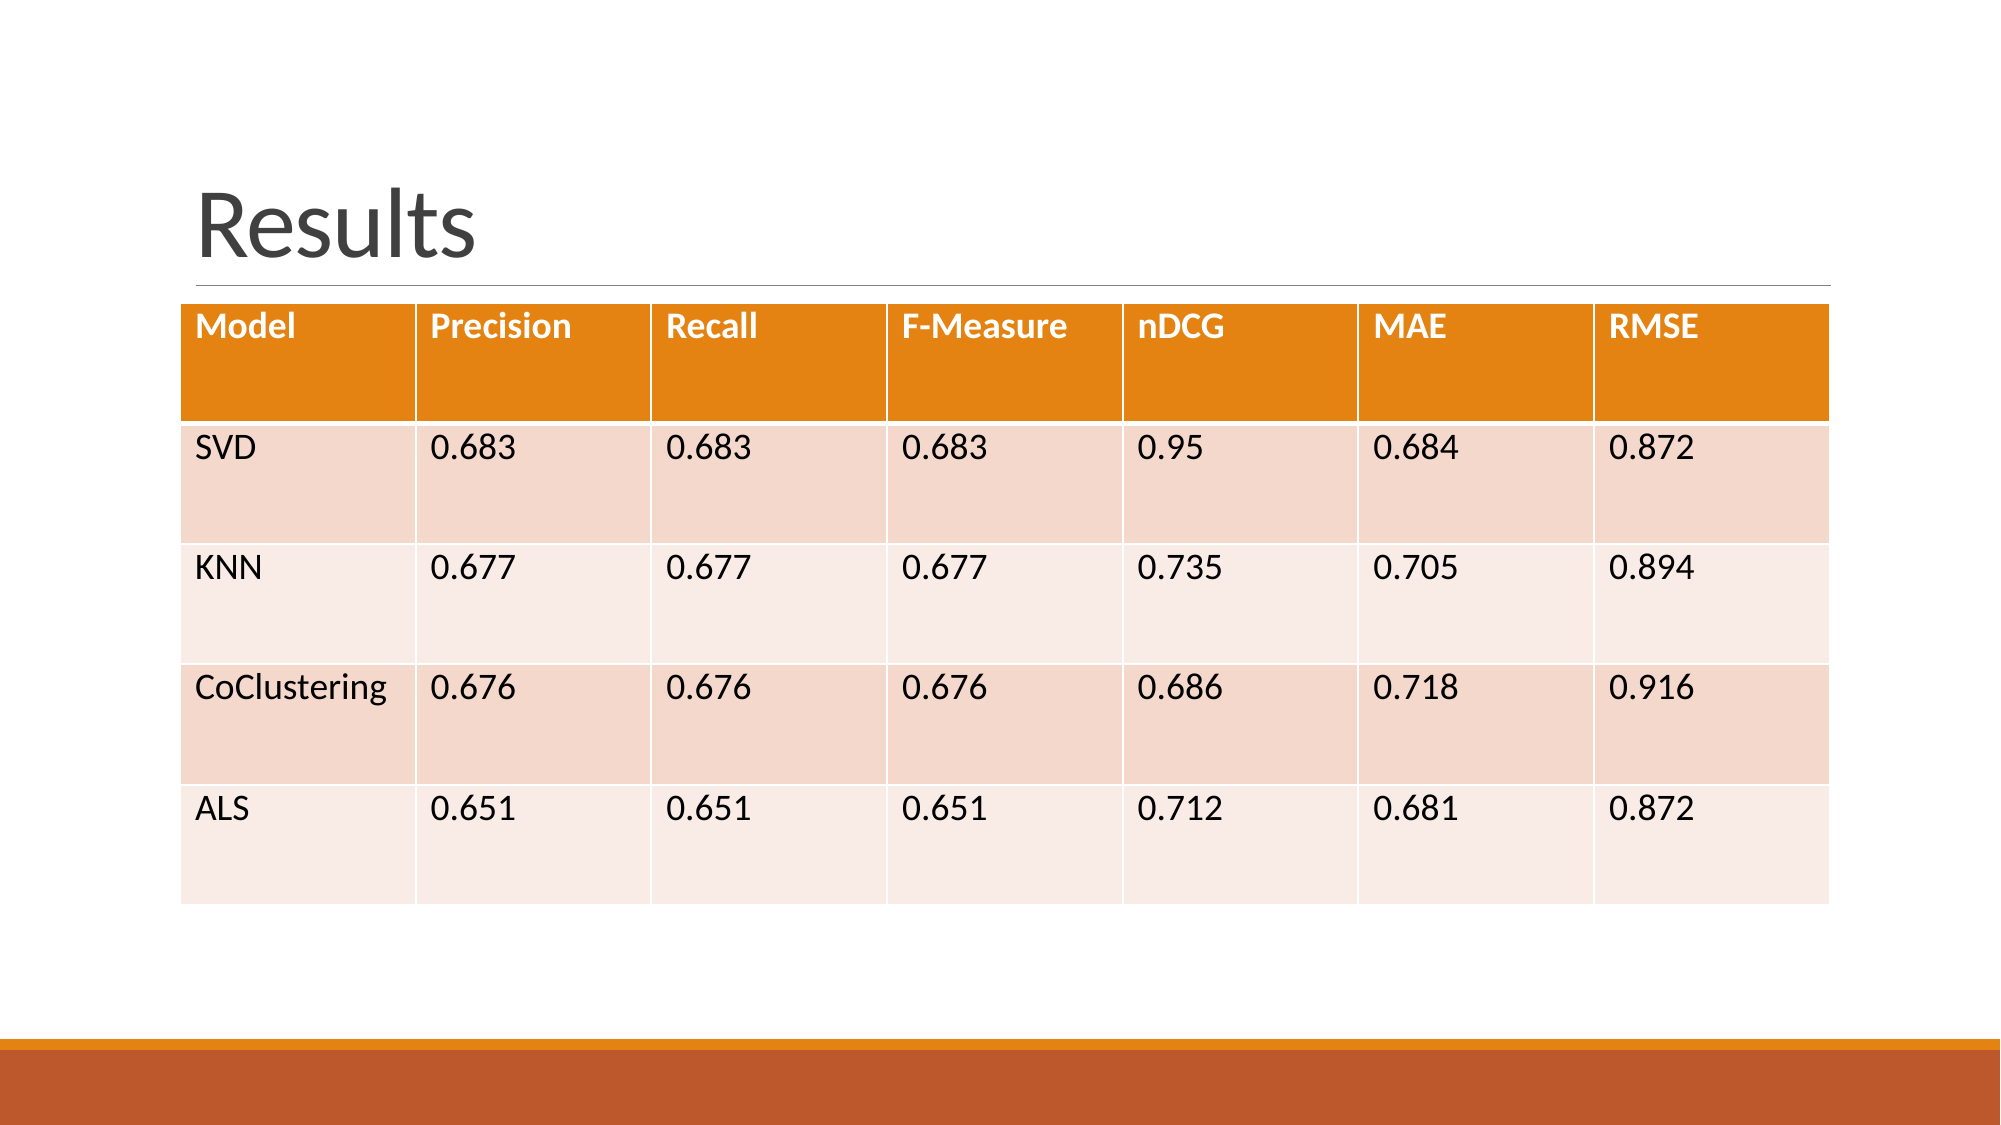

# Results
| Model | Precision | Recall | F-Measure | nDCG | MAE | RMSE |
| --- | --- | --- | --- | --- | --- | --- |
| SVD | 0.683 | 0.683 | 0.683 | 0.95 | 0.684 | 0.872 |
| KNN | 0.677 | 0.677 | 0.677 | 0.735 | 0.705 | 0.894 |
| CoClustering | 0.676 | 0.676 | 0.676 | 0.686 | 0.718 | 0.916 |
| ALS | 0.651 | 0.651 | 0.651 | 0.712 | 0.681 | 0.872 |